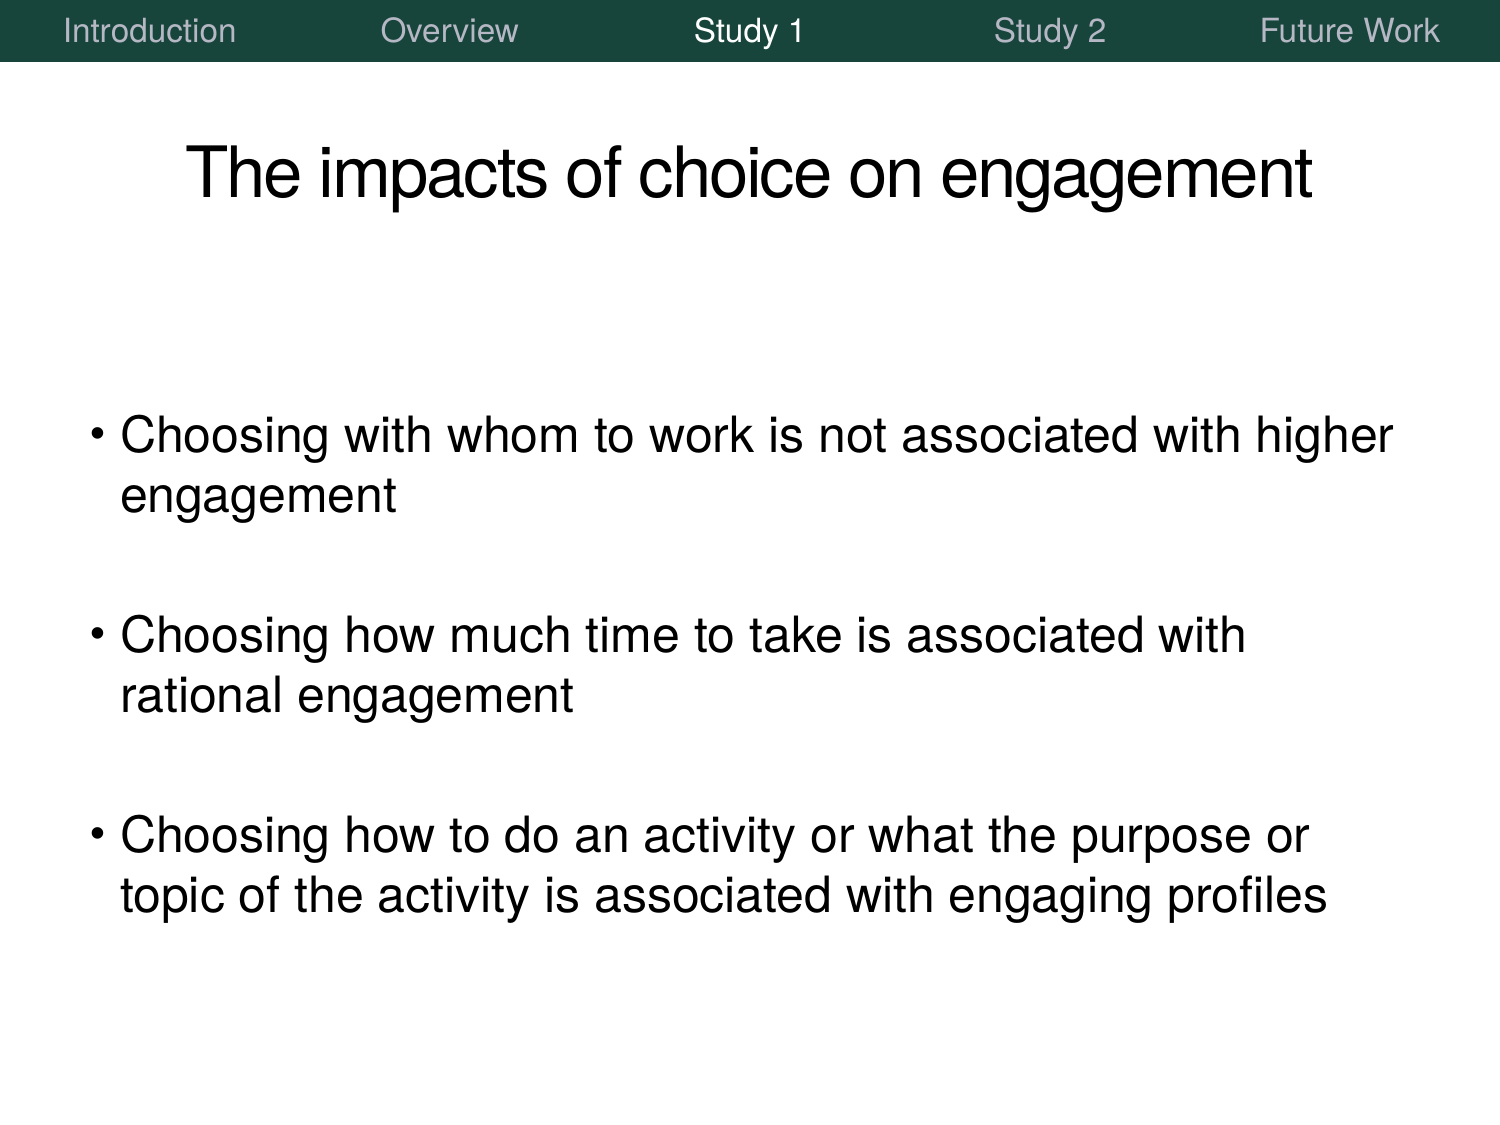

| Introduction | Overview | Study 1 | Study 2 | Future Work |
| --- | --- | --- | --- | --- |
# The impacts of choice on engagement
Choosing with whom to work is not associated with higher engagement

Choosing how much time to take is associated with rational engagement

Choosing how to do an activity or what the purpose or topic of the activity is associated with engaging profiles